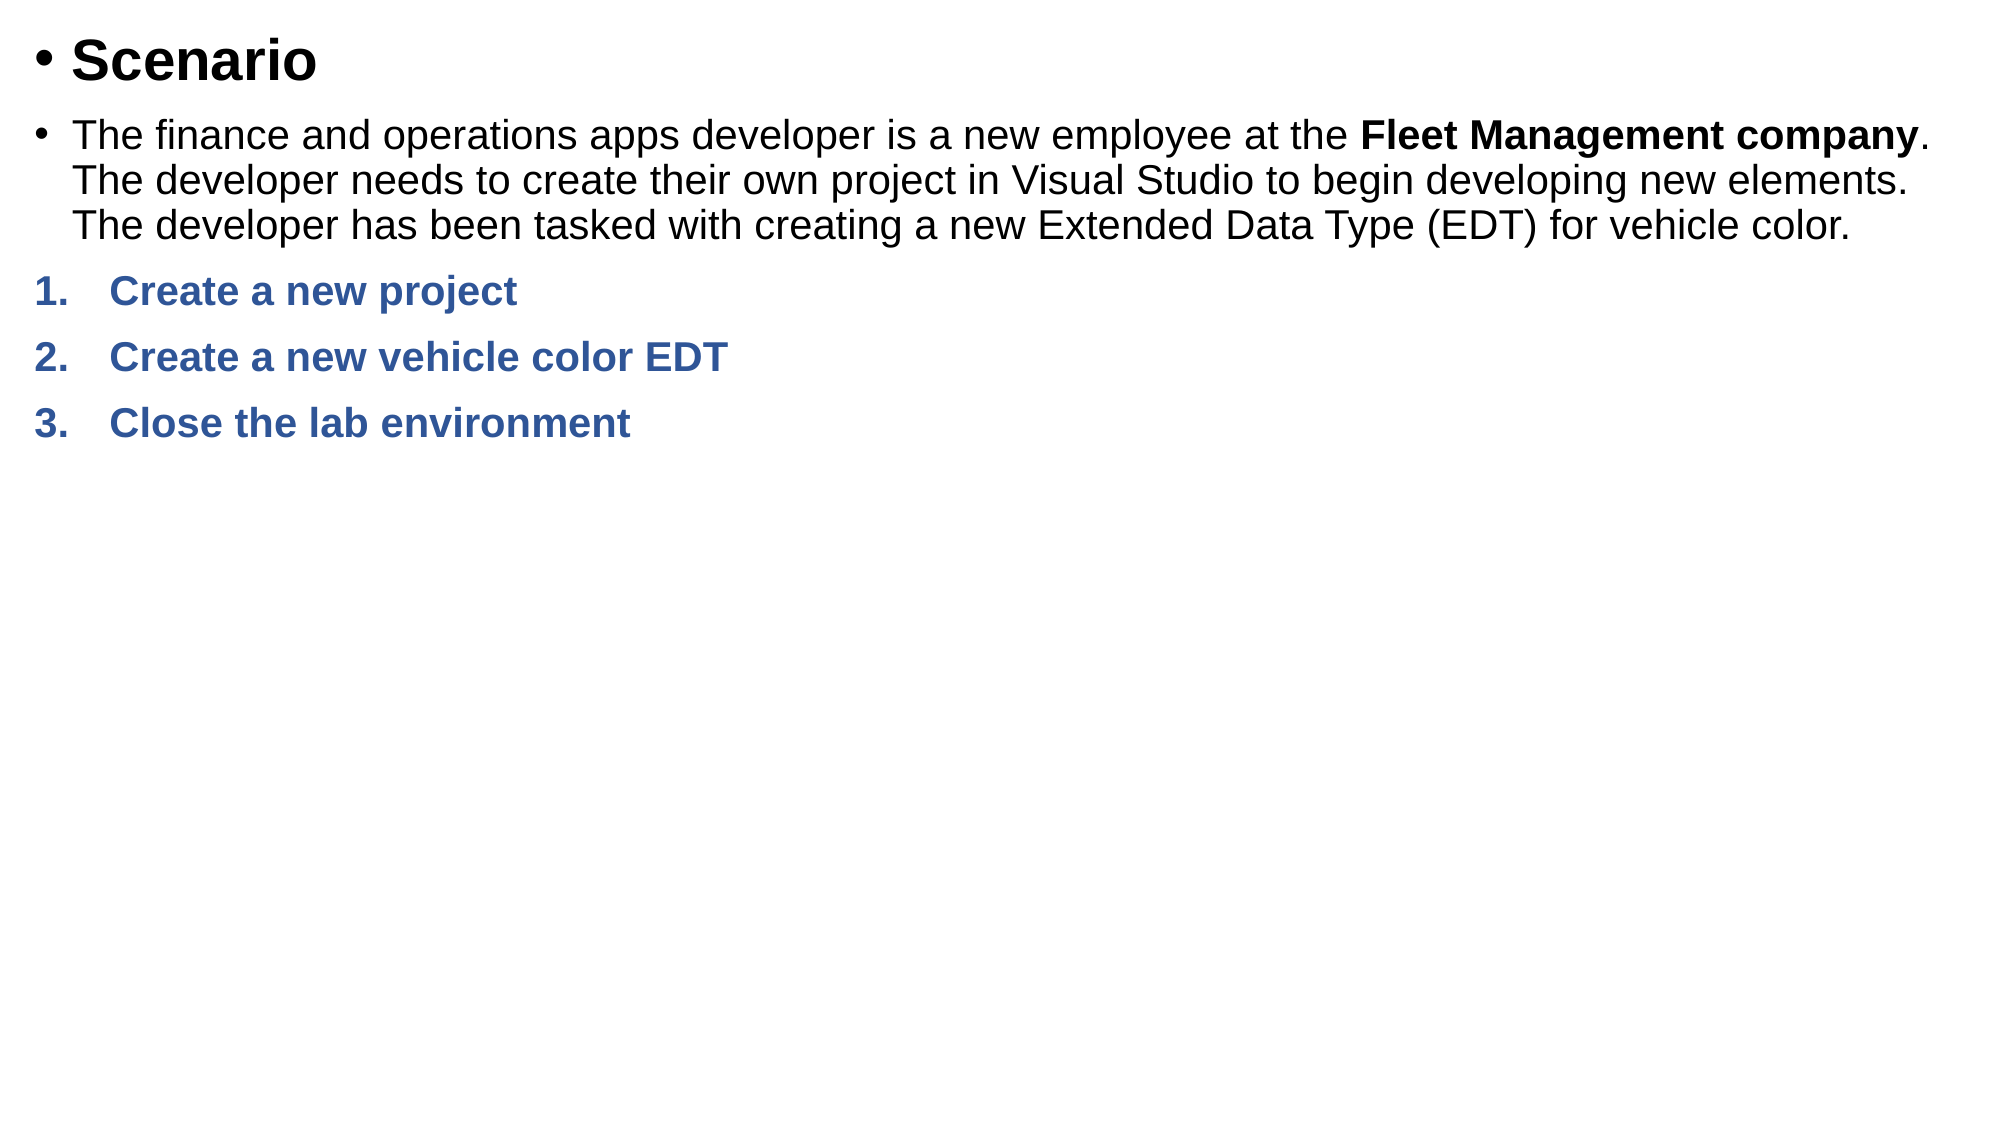

Scenario
The finance and operations apps developer is a new employee at the Fleet Management company. The developer needs to create their own project in Visual Studio to begin developing new elements. The developer has been tasked with creating a new Extended Data Type (EDT) for vehicle color.
Create a new project
Create a new vehicle color EDT
Close the lab environment